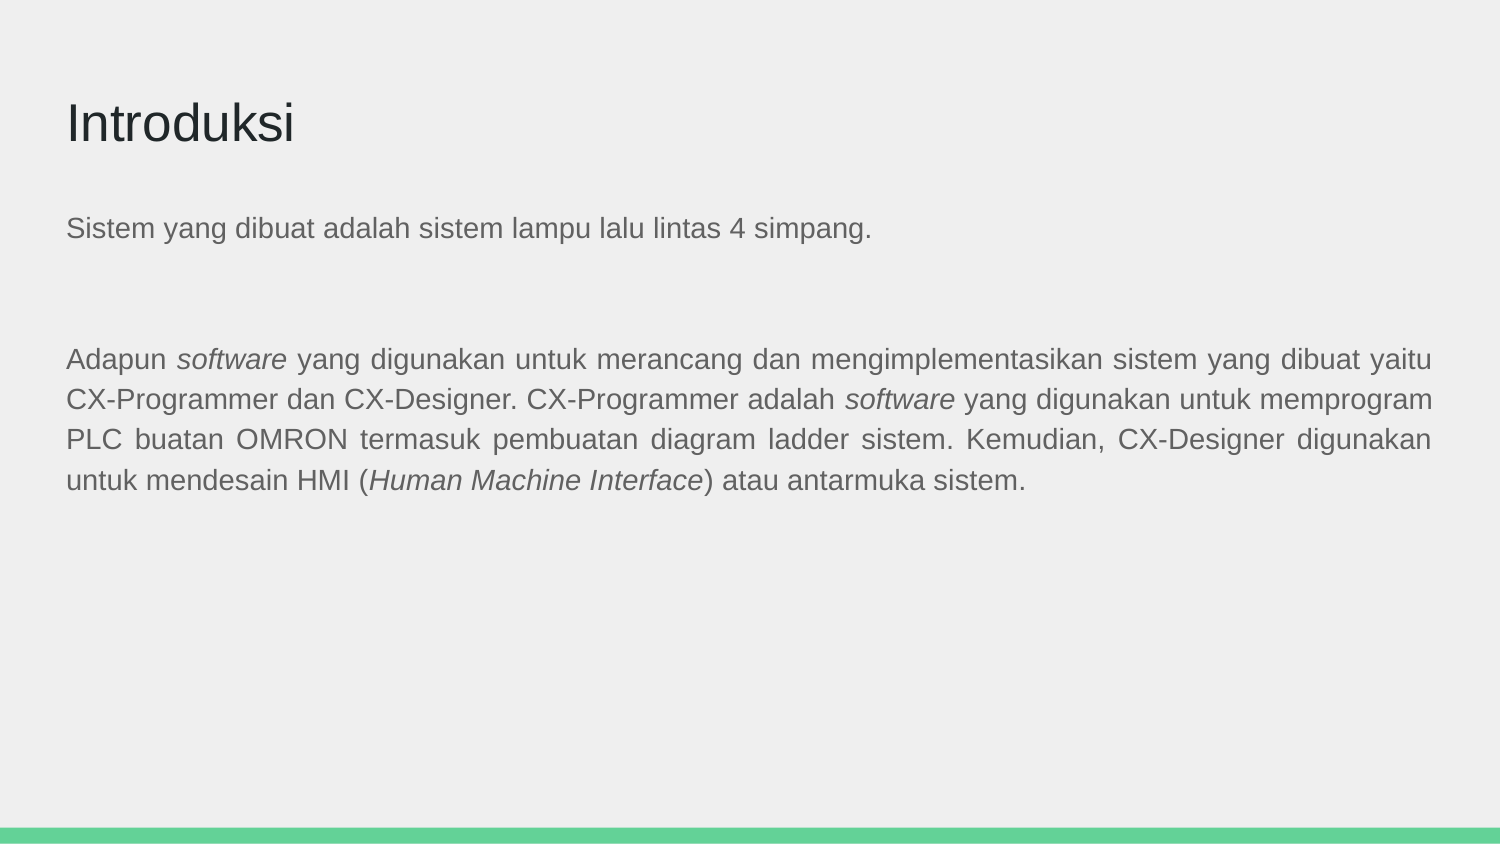

# Introduksi
Sistem yang dibuat adalah sistem lampu lalu lintas 4 simpang.

Adapun software yang digunakan untuk merancang dan mengimplementasikan sistem yang dibuat yaitu CX-Programmer dan CX-Designer. CX-Programmer adalah software yang digunakan untuk memprogram PLC buatan OMRON termasuk pembuatan diagram ladder sistem. Kemudian, CX-Designer digunakan untuk mendesain HMI (Human Machine Interface) atau antarmuka sistem.